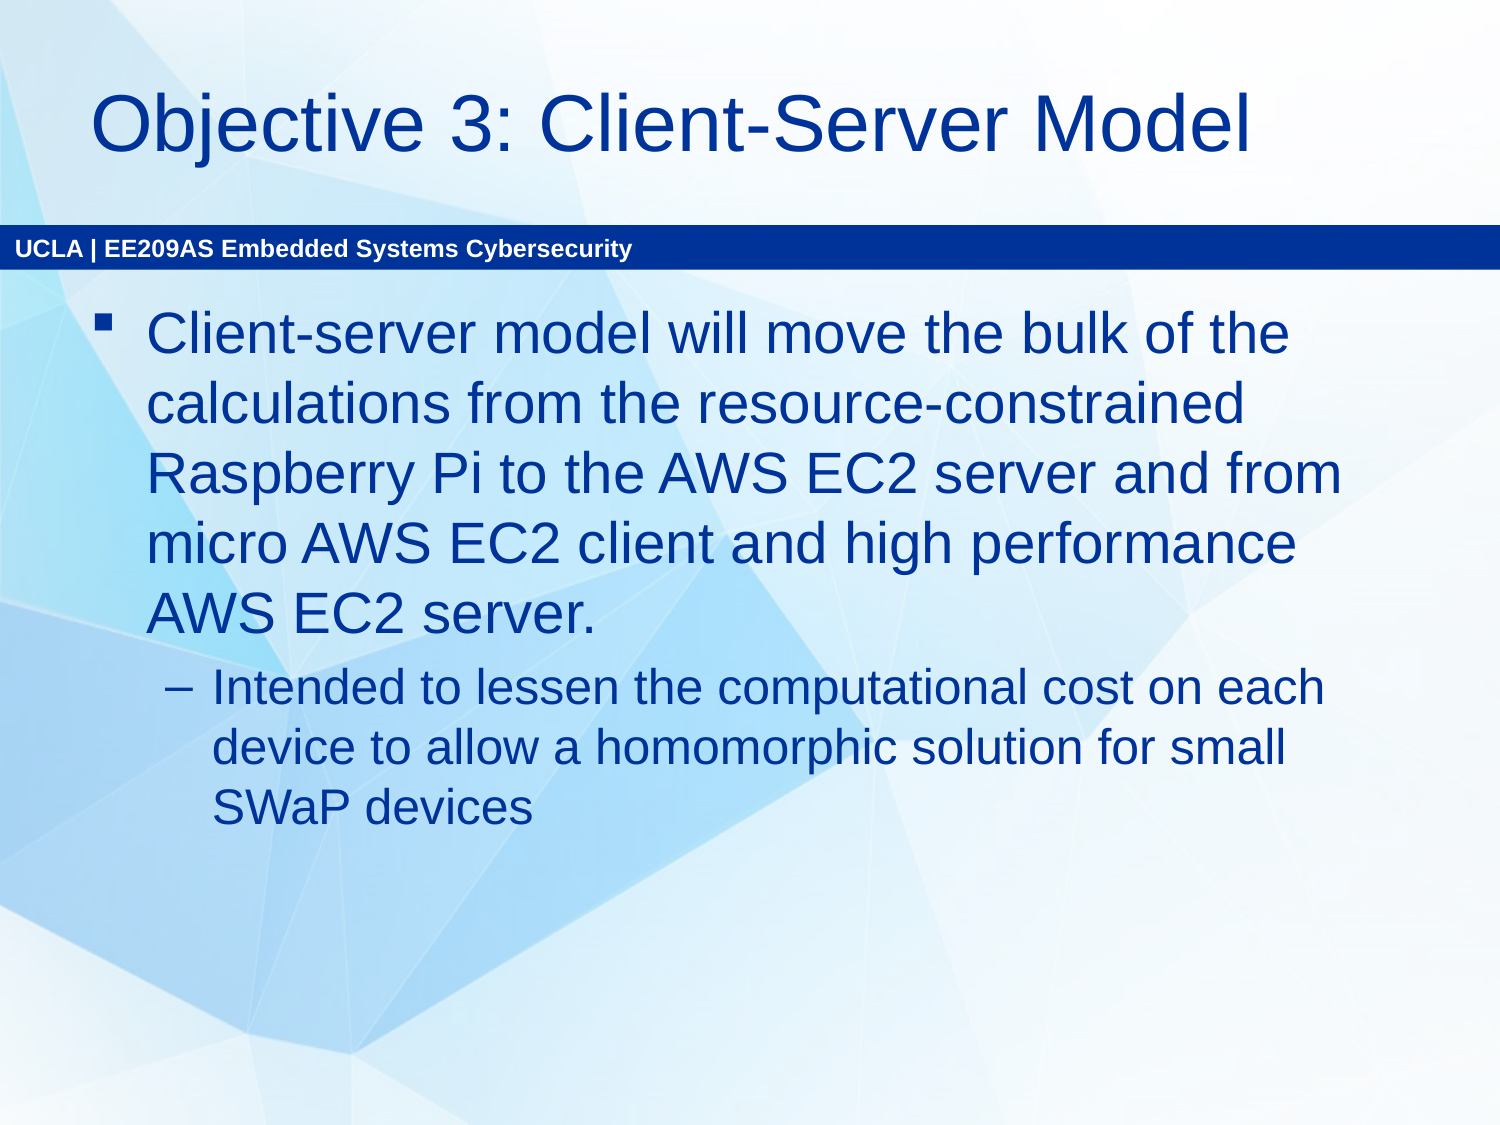

# Objective 3: Client-Server Model
Client-server model will move the bulk of the calculations from the resource-constrained Raspberry Pi to the AWS EC2 server and from micro AWS EC2 client and high performance AWS EC2 server.
Intended to lessen the computational cost on each device to allow a homomorphic solution for small SWaP devices